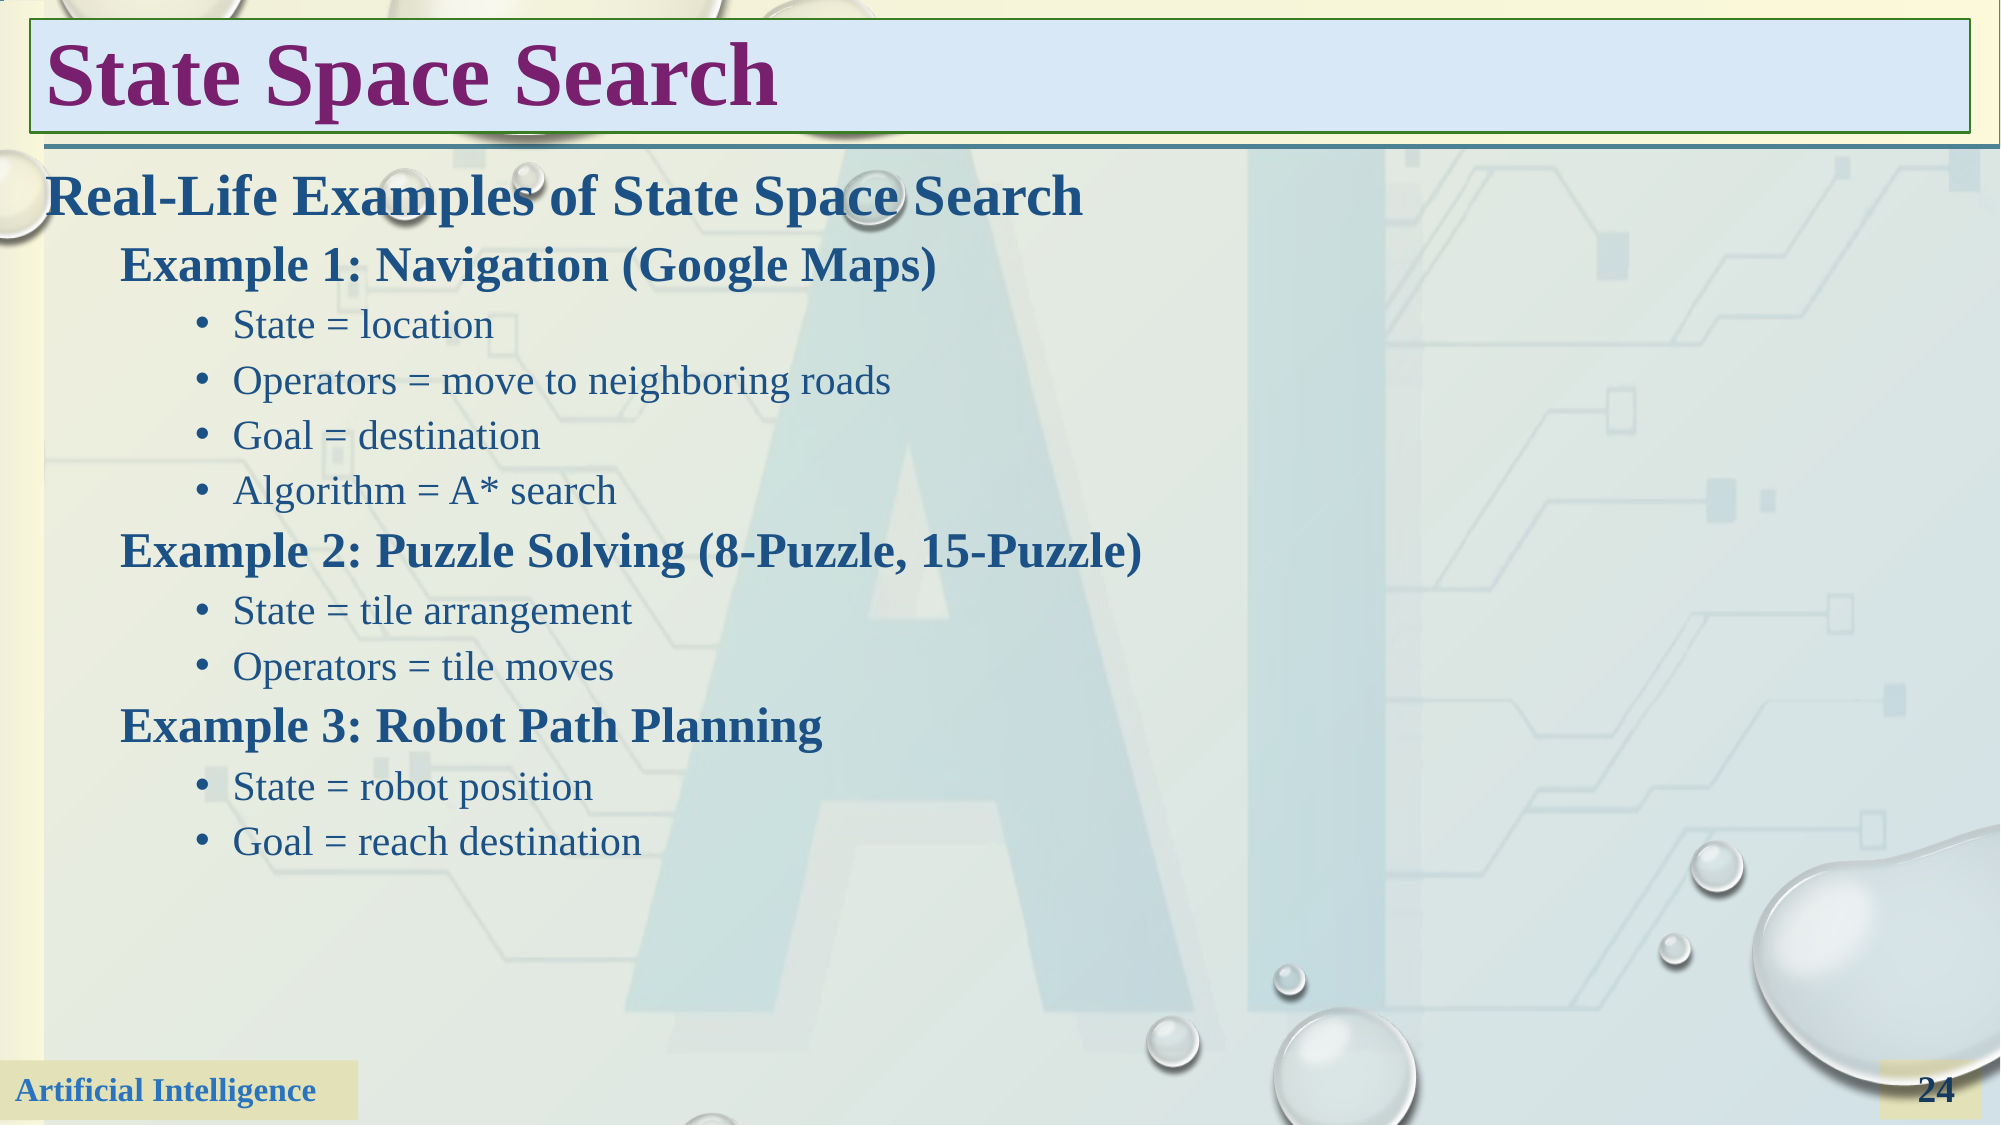

# State Space Search
Real-Life Examples of State Space Search
Example 1: Navigation (Google Maps)
State = location
Operators = move to neighboring roads
Goal = destination
Algorithm = A* search
Example 2: Puzzle Solving (8-Puzzle, 15-Puzzle)
State = tile arrangement
Operators = tile moves
Example 3: Robot Path Planning
State = robot position
Goal = reach destination

24